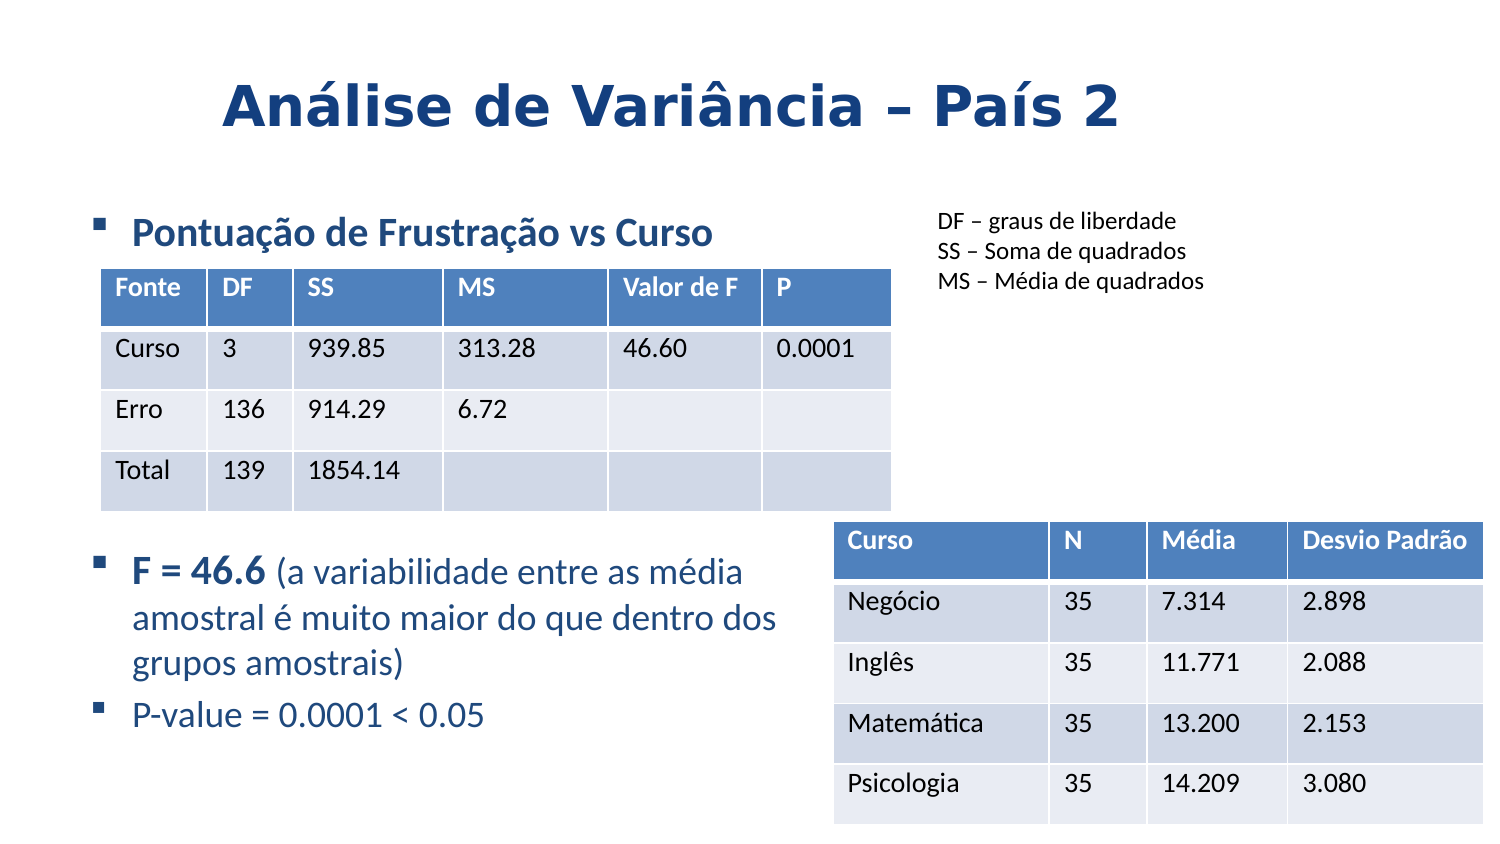

# Análise de Variância – País 2
Pontuação de Frustração vs Curso

F = 46.6 (a variabilidade entre as média amostral é muito maior do que dentro dos grupos amostrais)
P-value = 0.0001 < 0.05
DF – graus de liberdade
SS – Soma de quadrados
MS – Média de quadrados

| Fonte | DF | SS | MS | Valor de F | P |
| --- | --- | --- | --- | --- | --- |
| Curso | 3 | 939.85 | 313.28 | 46.60 | 0.0001 |
| Erro | 136 | 914.29 | 6.72 |  |  |
| Total | 139 | 1854.14 |  |  |  |
| Curso | N | Média | Desvio Padrão |
| --- | --- | --- | --- |
| Negócio | 35 | 7.314 | 2.898 |
| Inglês | 35 | 11.771 | 2.088 |
| Matemática | 35 | 13.200 | 2.153 |
| Psicologia | 35 | 14.209 | 3.080 |